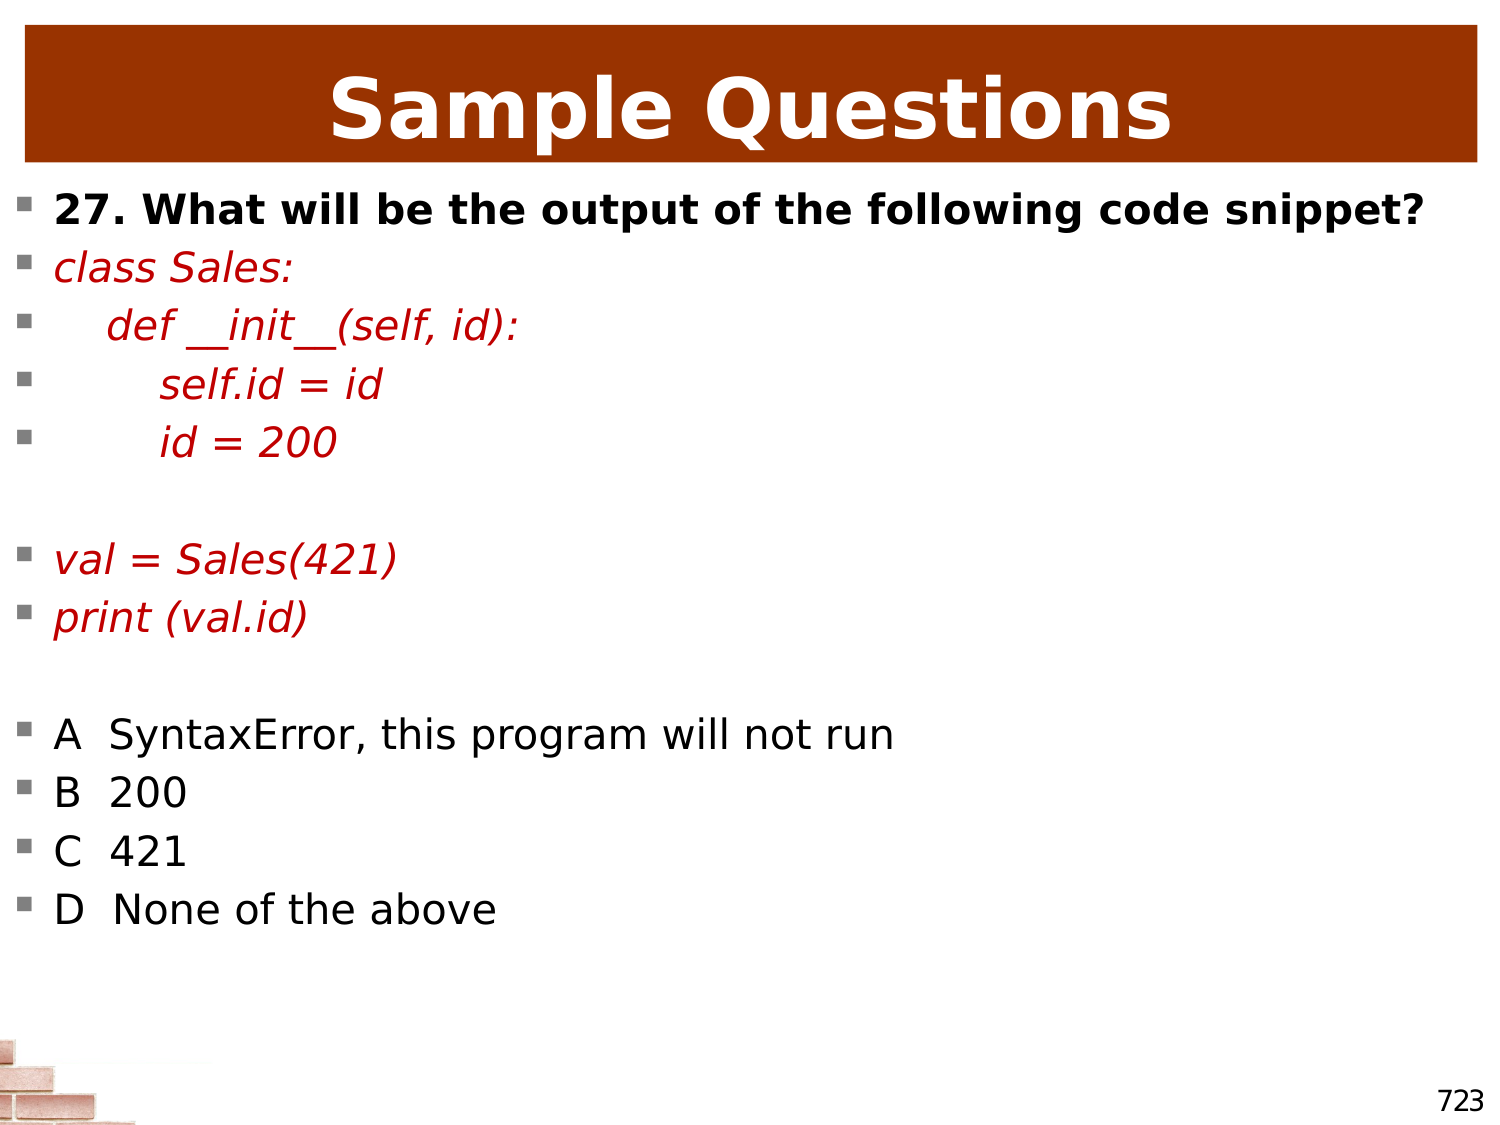

# Sample Questions
27. What will be the output of the following code snippet?
class Sales:
    def __init__(self, id):
        self.id = id
        id = 200

val = Sales(421)
print (val.id)

A  SyntaxError, this program will not run
B  200
C  421
D  None of the above
723